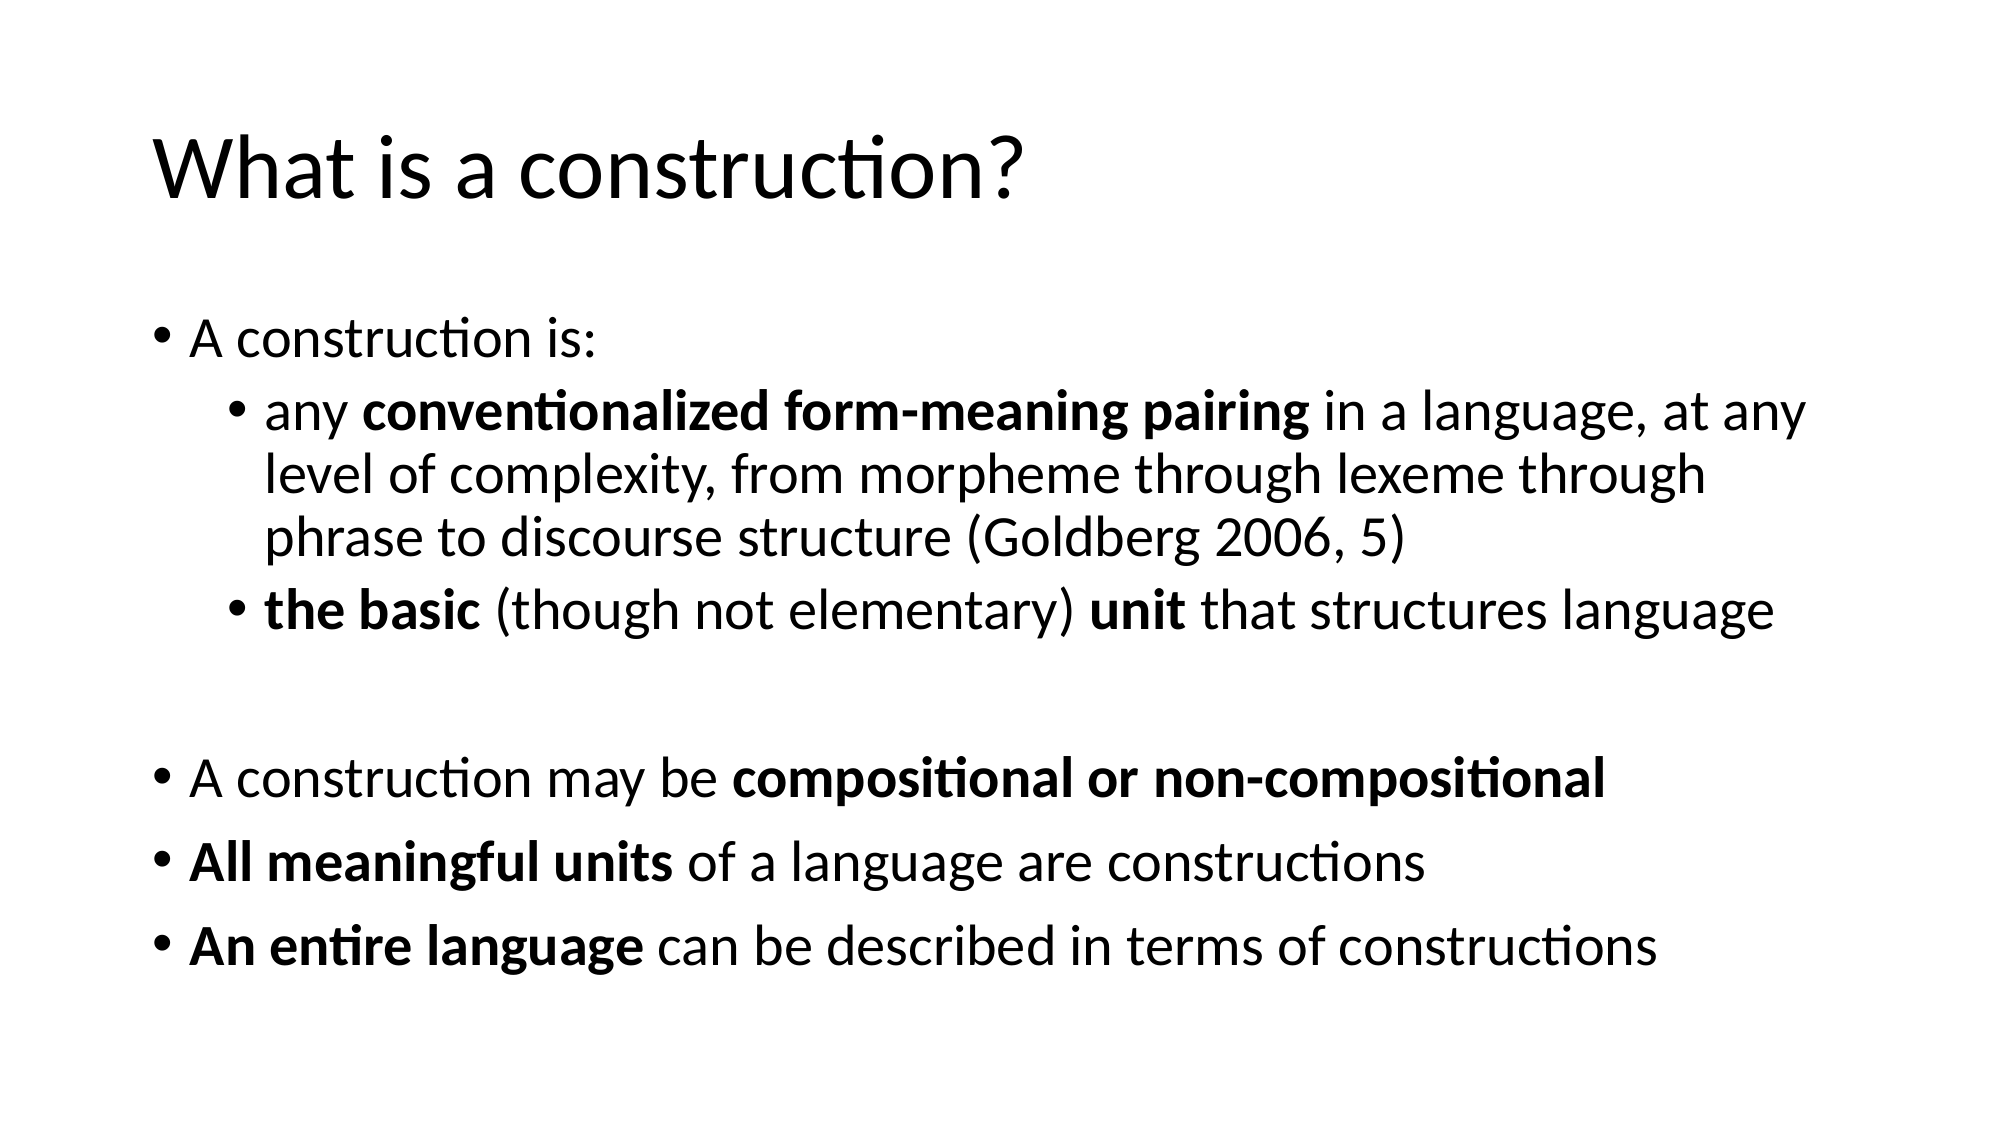

# What is a construction?
A construction is:
any conventionalized form-meaning pairing in a language, at any level of complexity, from morpheme through lexeme through phrase to discourse structure (Goldberg 2006, 5)
the basic (though not elementary) unit that structures language

A construction may be compositional or non-compositional
All meaningful units of a language are constructions
An entire language can be described in terms of constructions